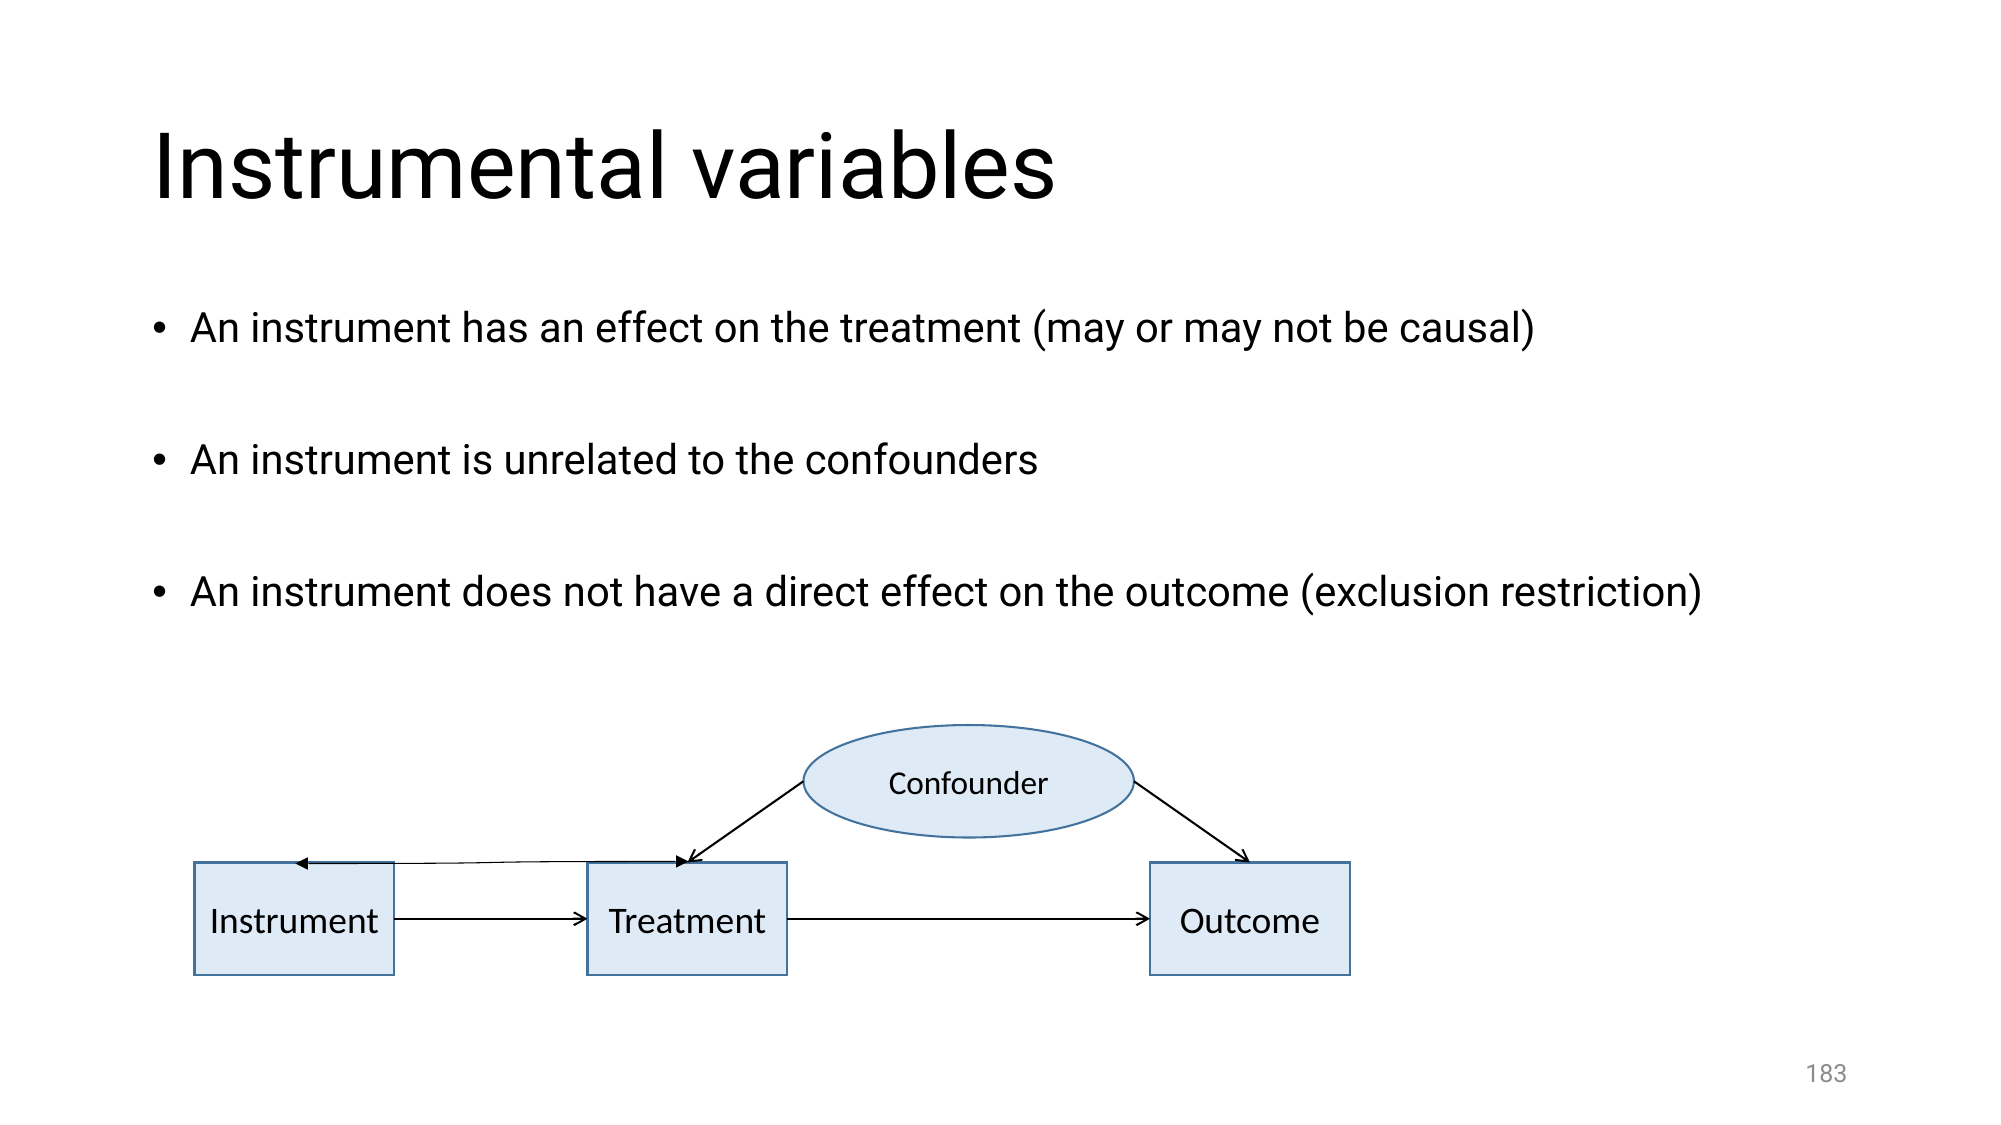

# Instrumental variables
An instrument has an effect on the treatment (may or may not be causal)

An instrument is unrelated to the confounders

An instrument does not have a direct effect on the outcome (exclusion restriction)
Confounder
Instrument
Treatment
Outcome
183